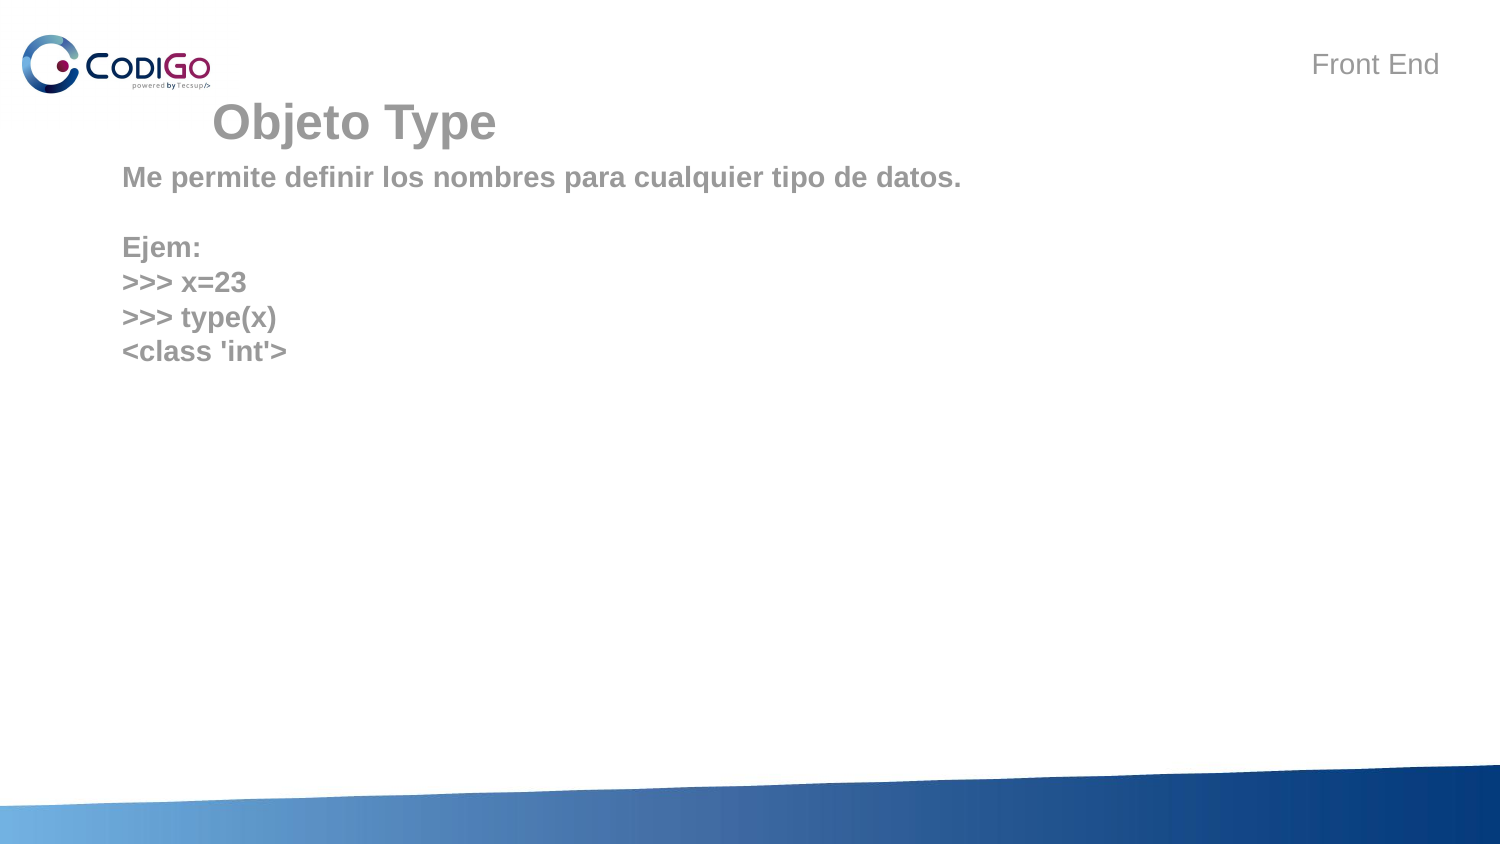

Objeto Type
Me permite definir los nombres para cualquier tipo de datos.

Ejem:
>>> x=23
>>> type(x)
<class 'int'>